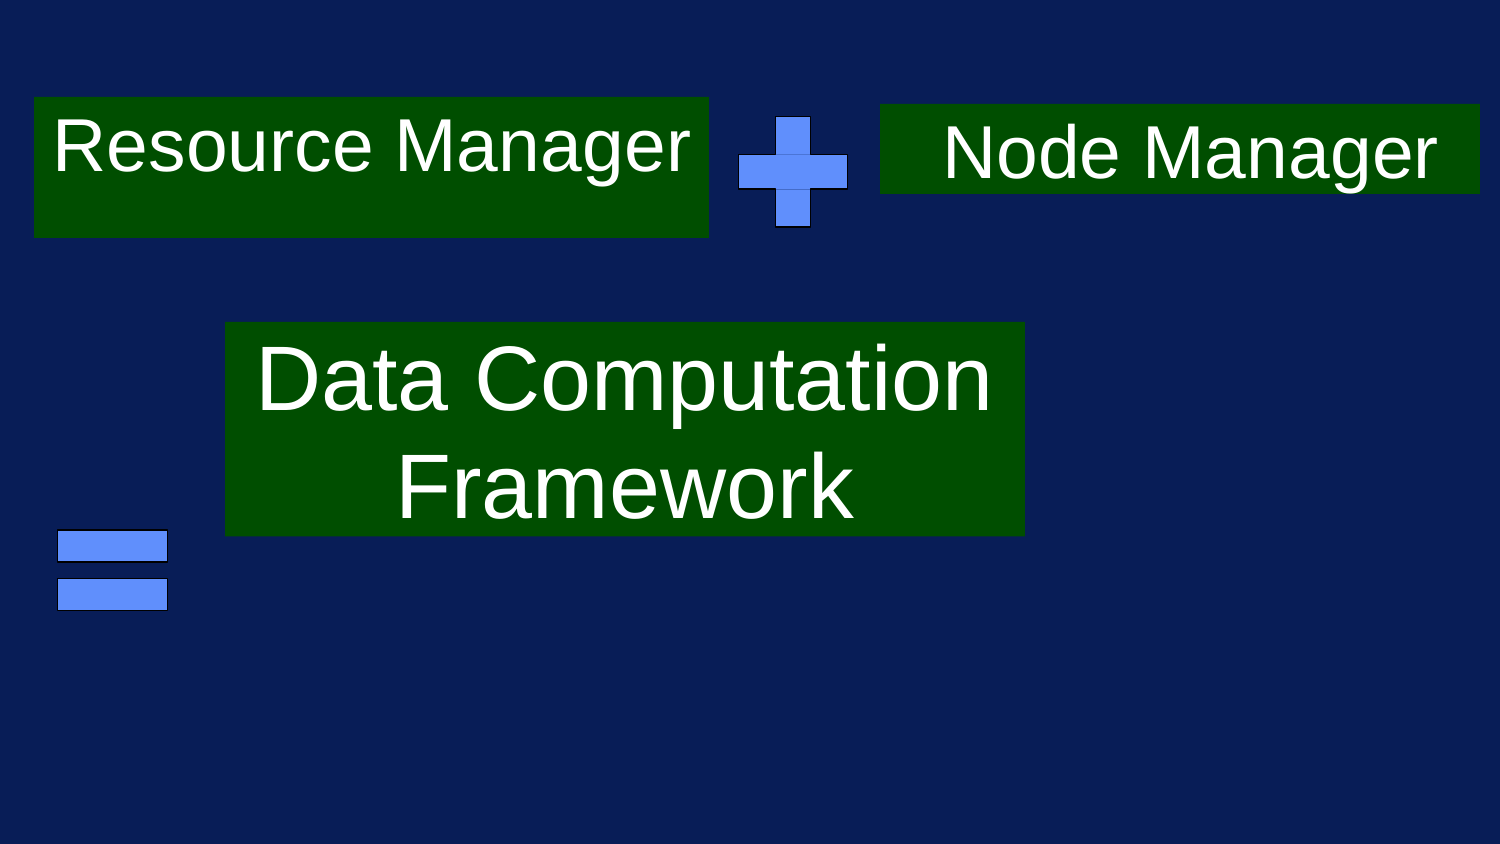

# Resource Manager
Node Manager

Data Computation
Framework